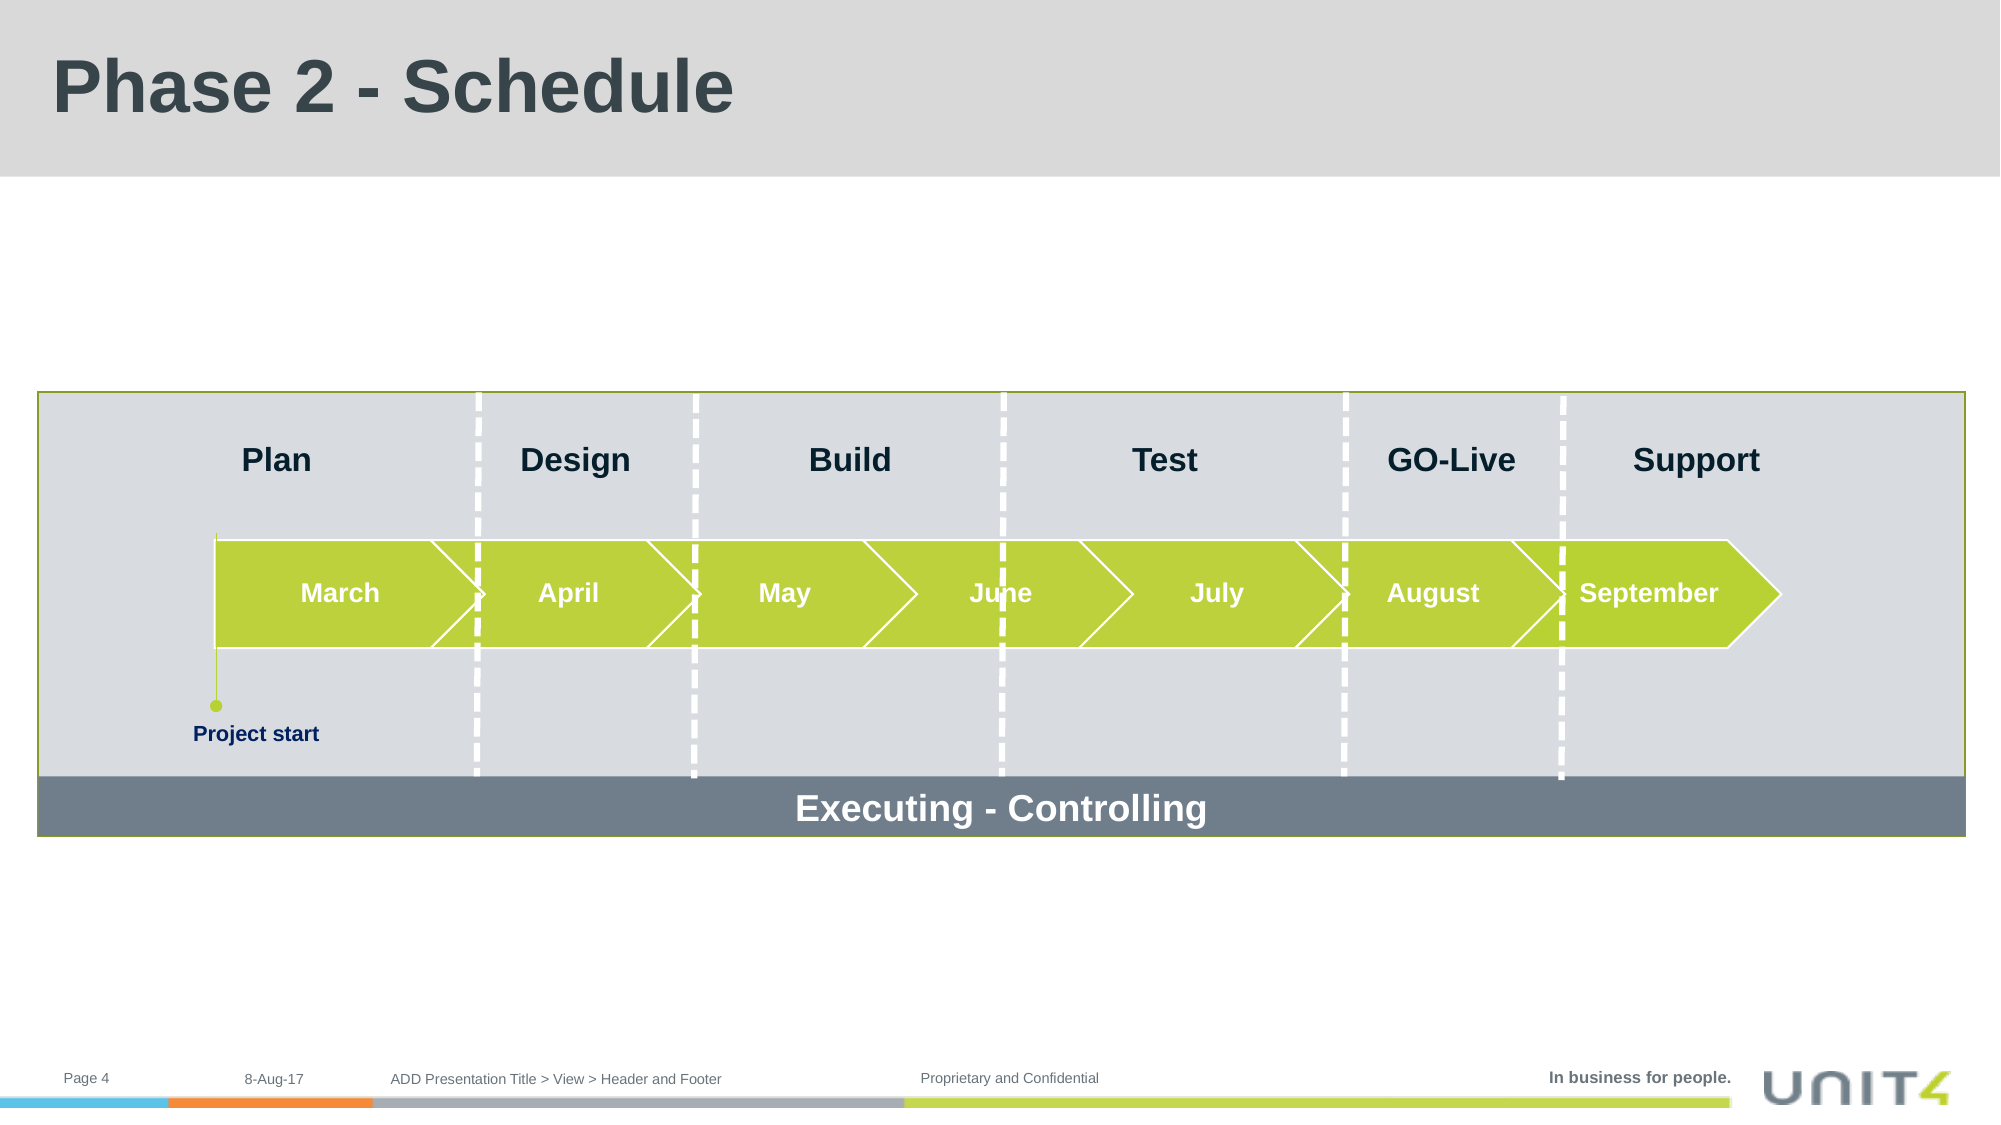

# Phase 2 - Schedule

March
April
May
June
July
August
September
Plan
Design
Build
Test
GO-Live
Support
Project start
Executing - Controlling
8-Aug-17
ADD Presentation Title > View > Header and Footer